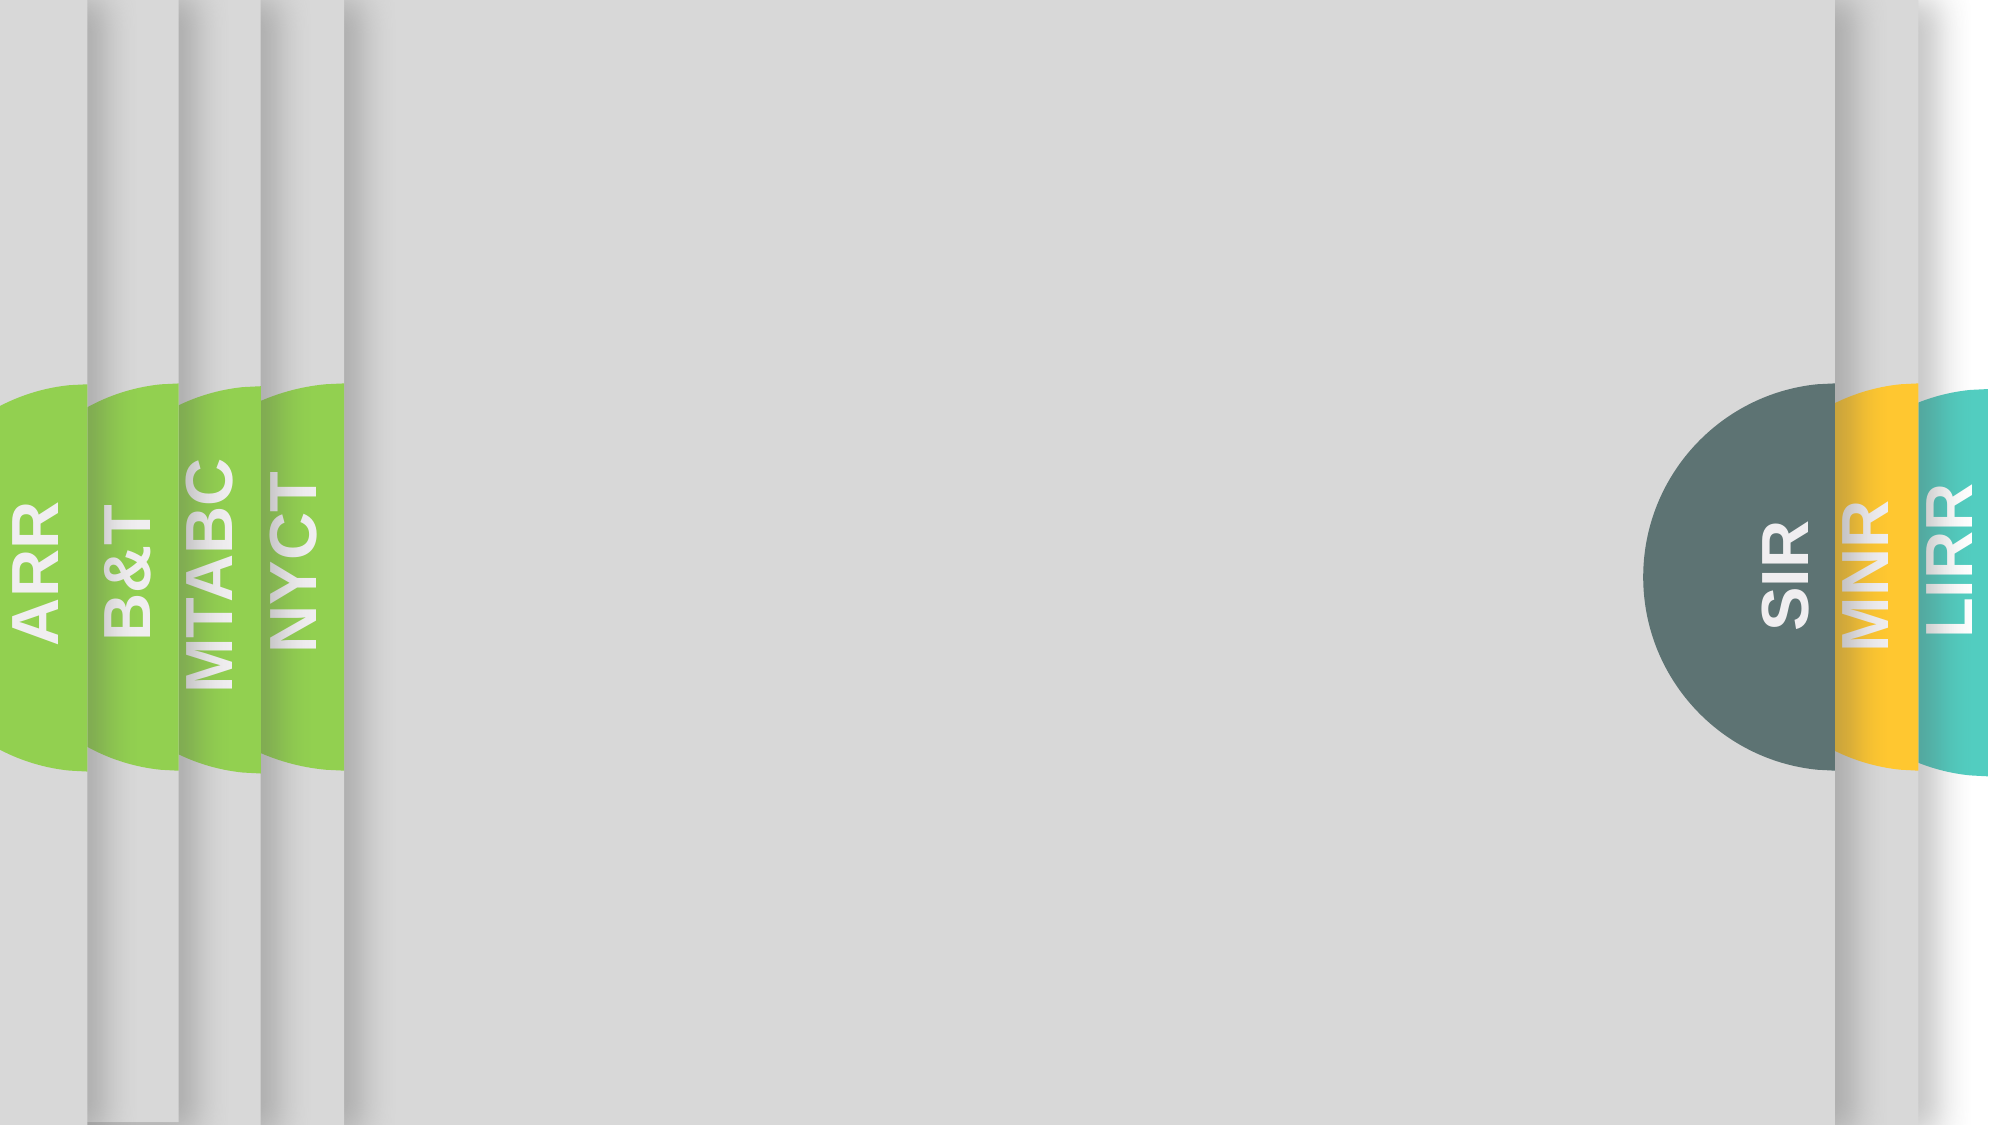

SIR

MNR

NYCT

LIRR
B&T
ARR
MTABC